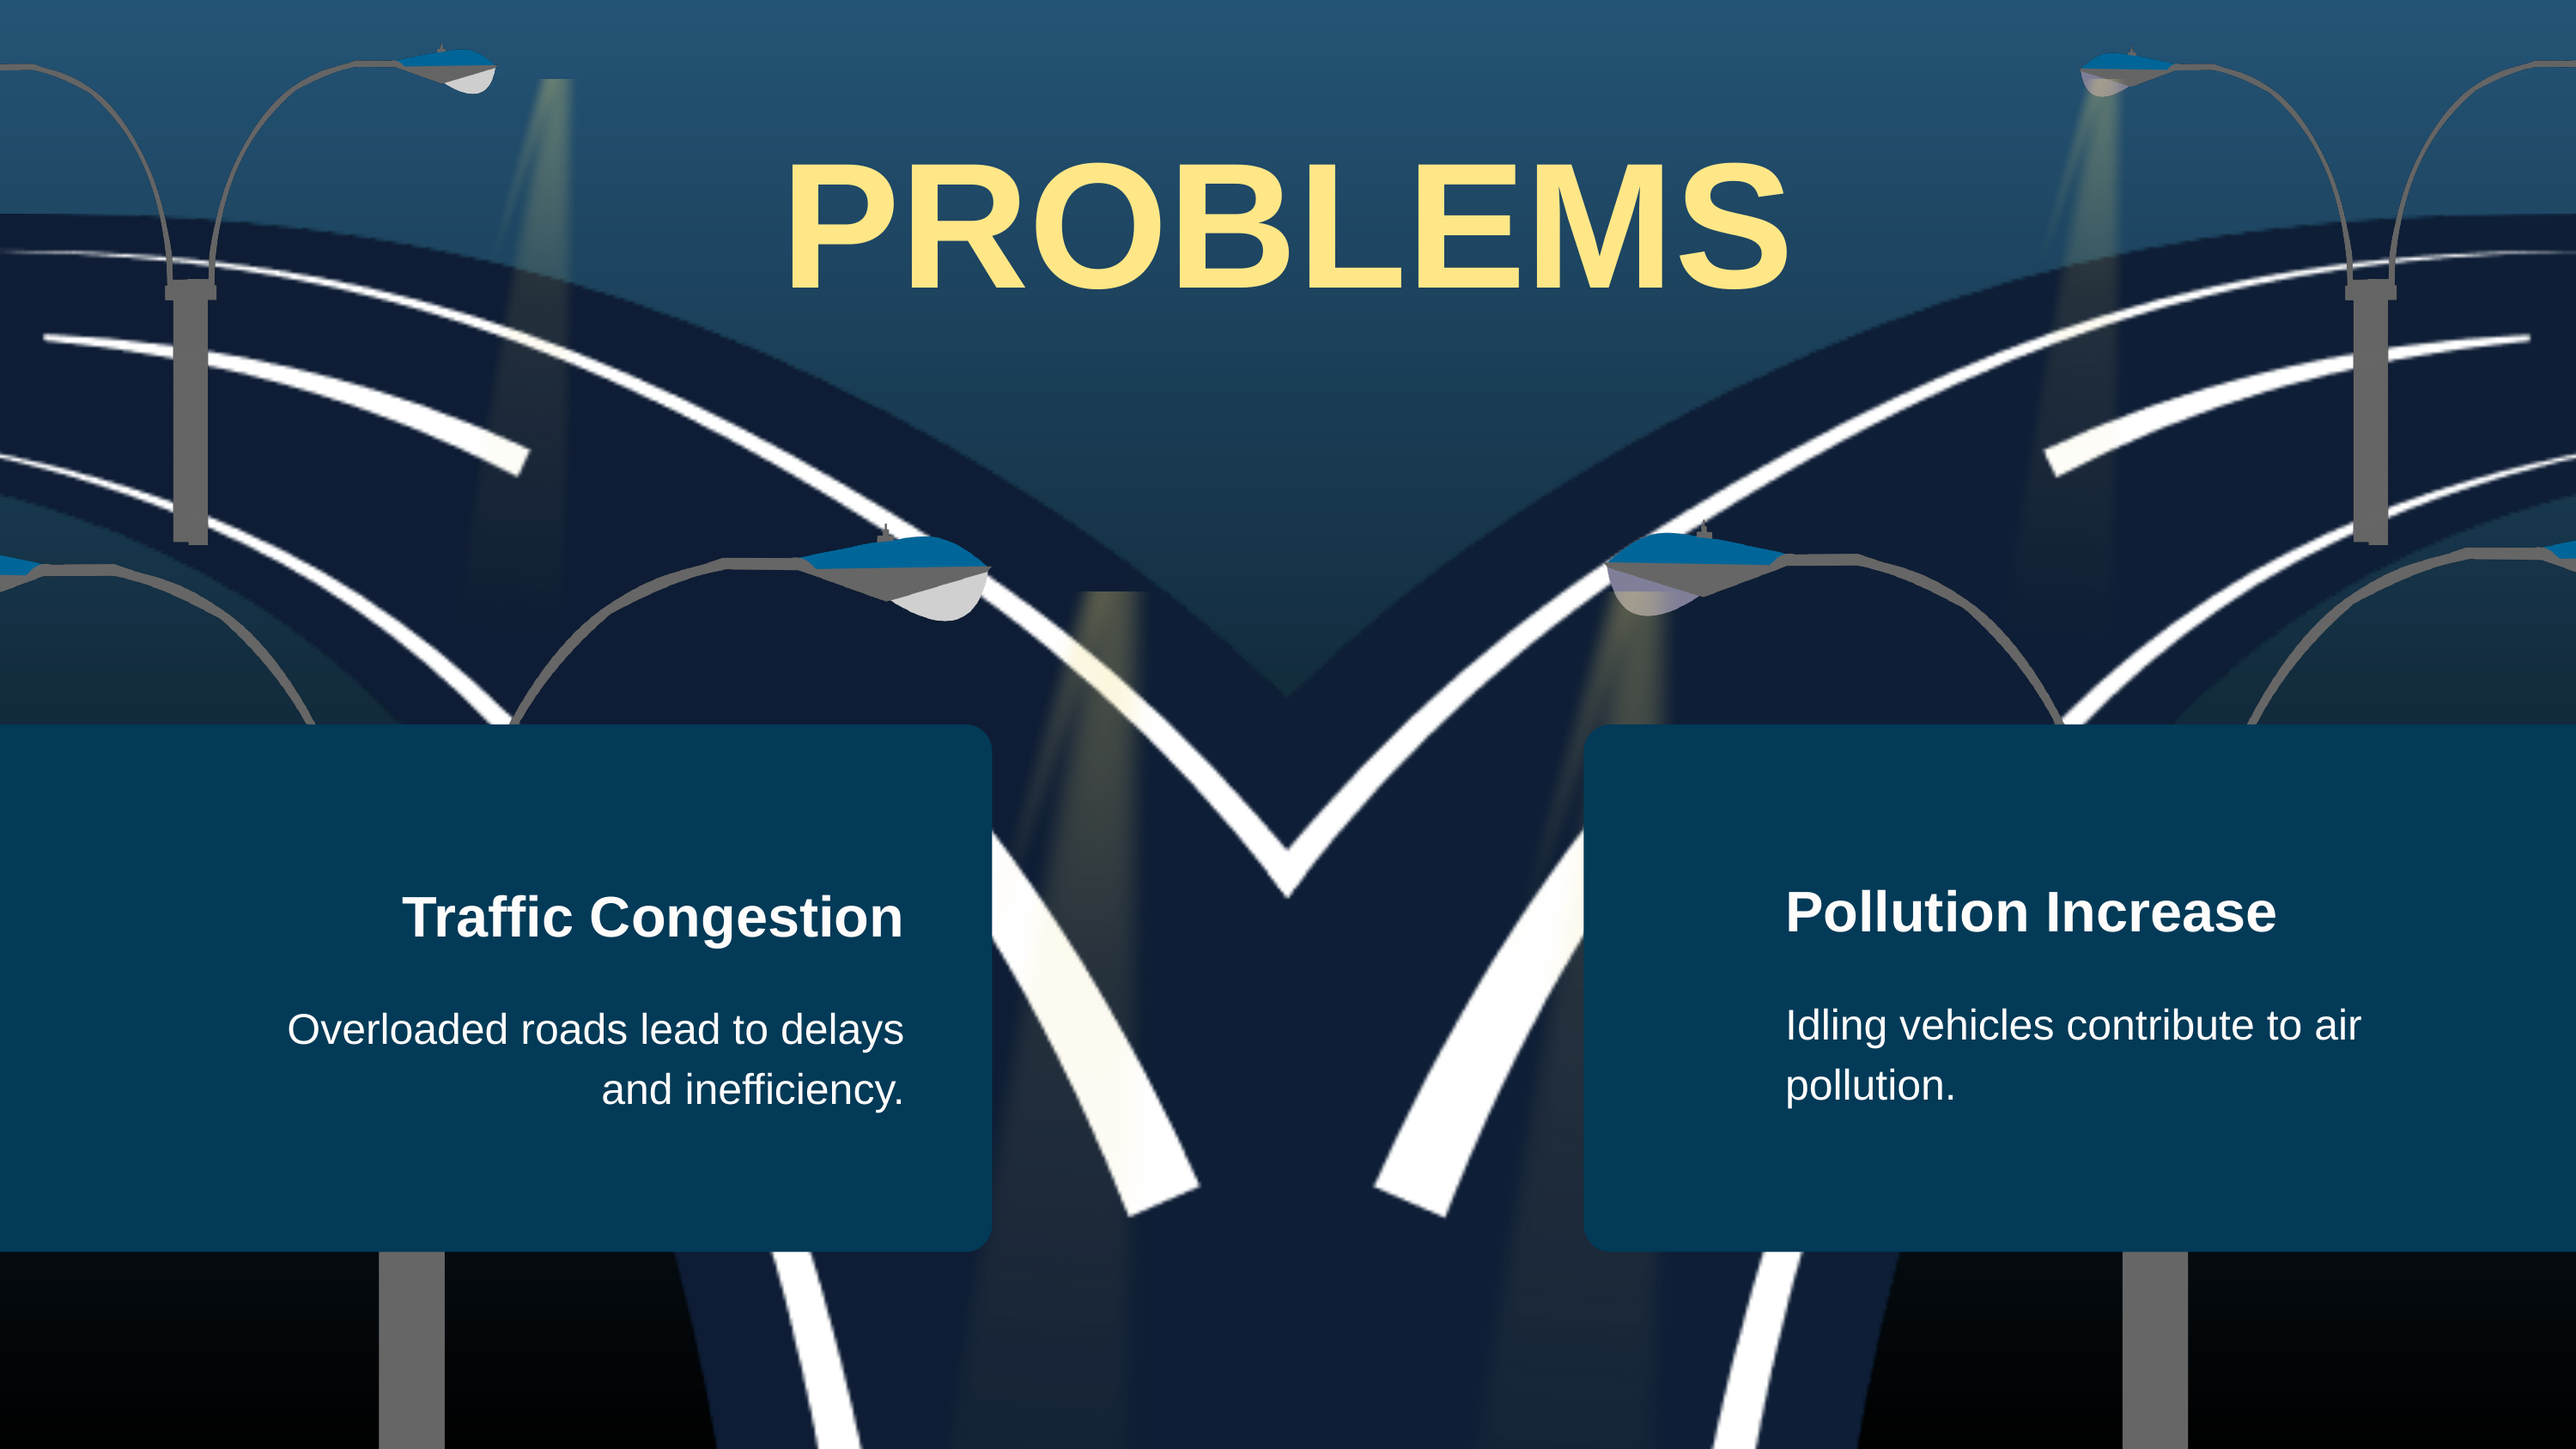

PROBLEMS

Pollution Increase
Idling vehicles contribute to air pollution.
Traffic Congestion
 Overloaded roads lead to delays and inefficiency.